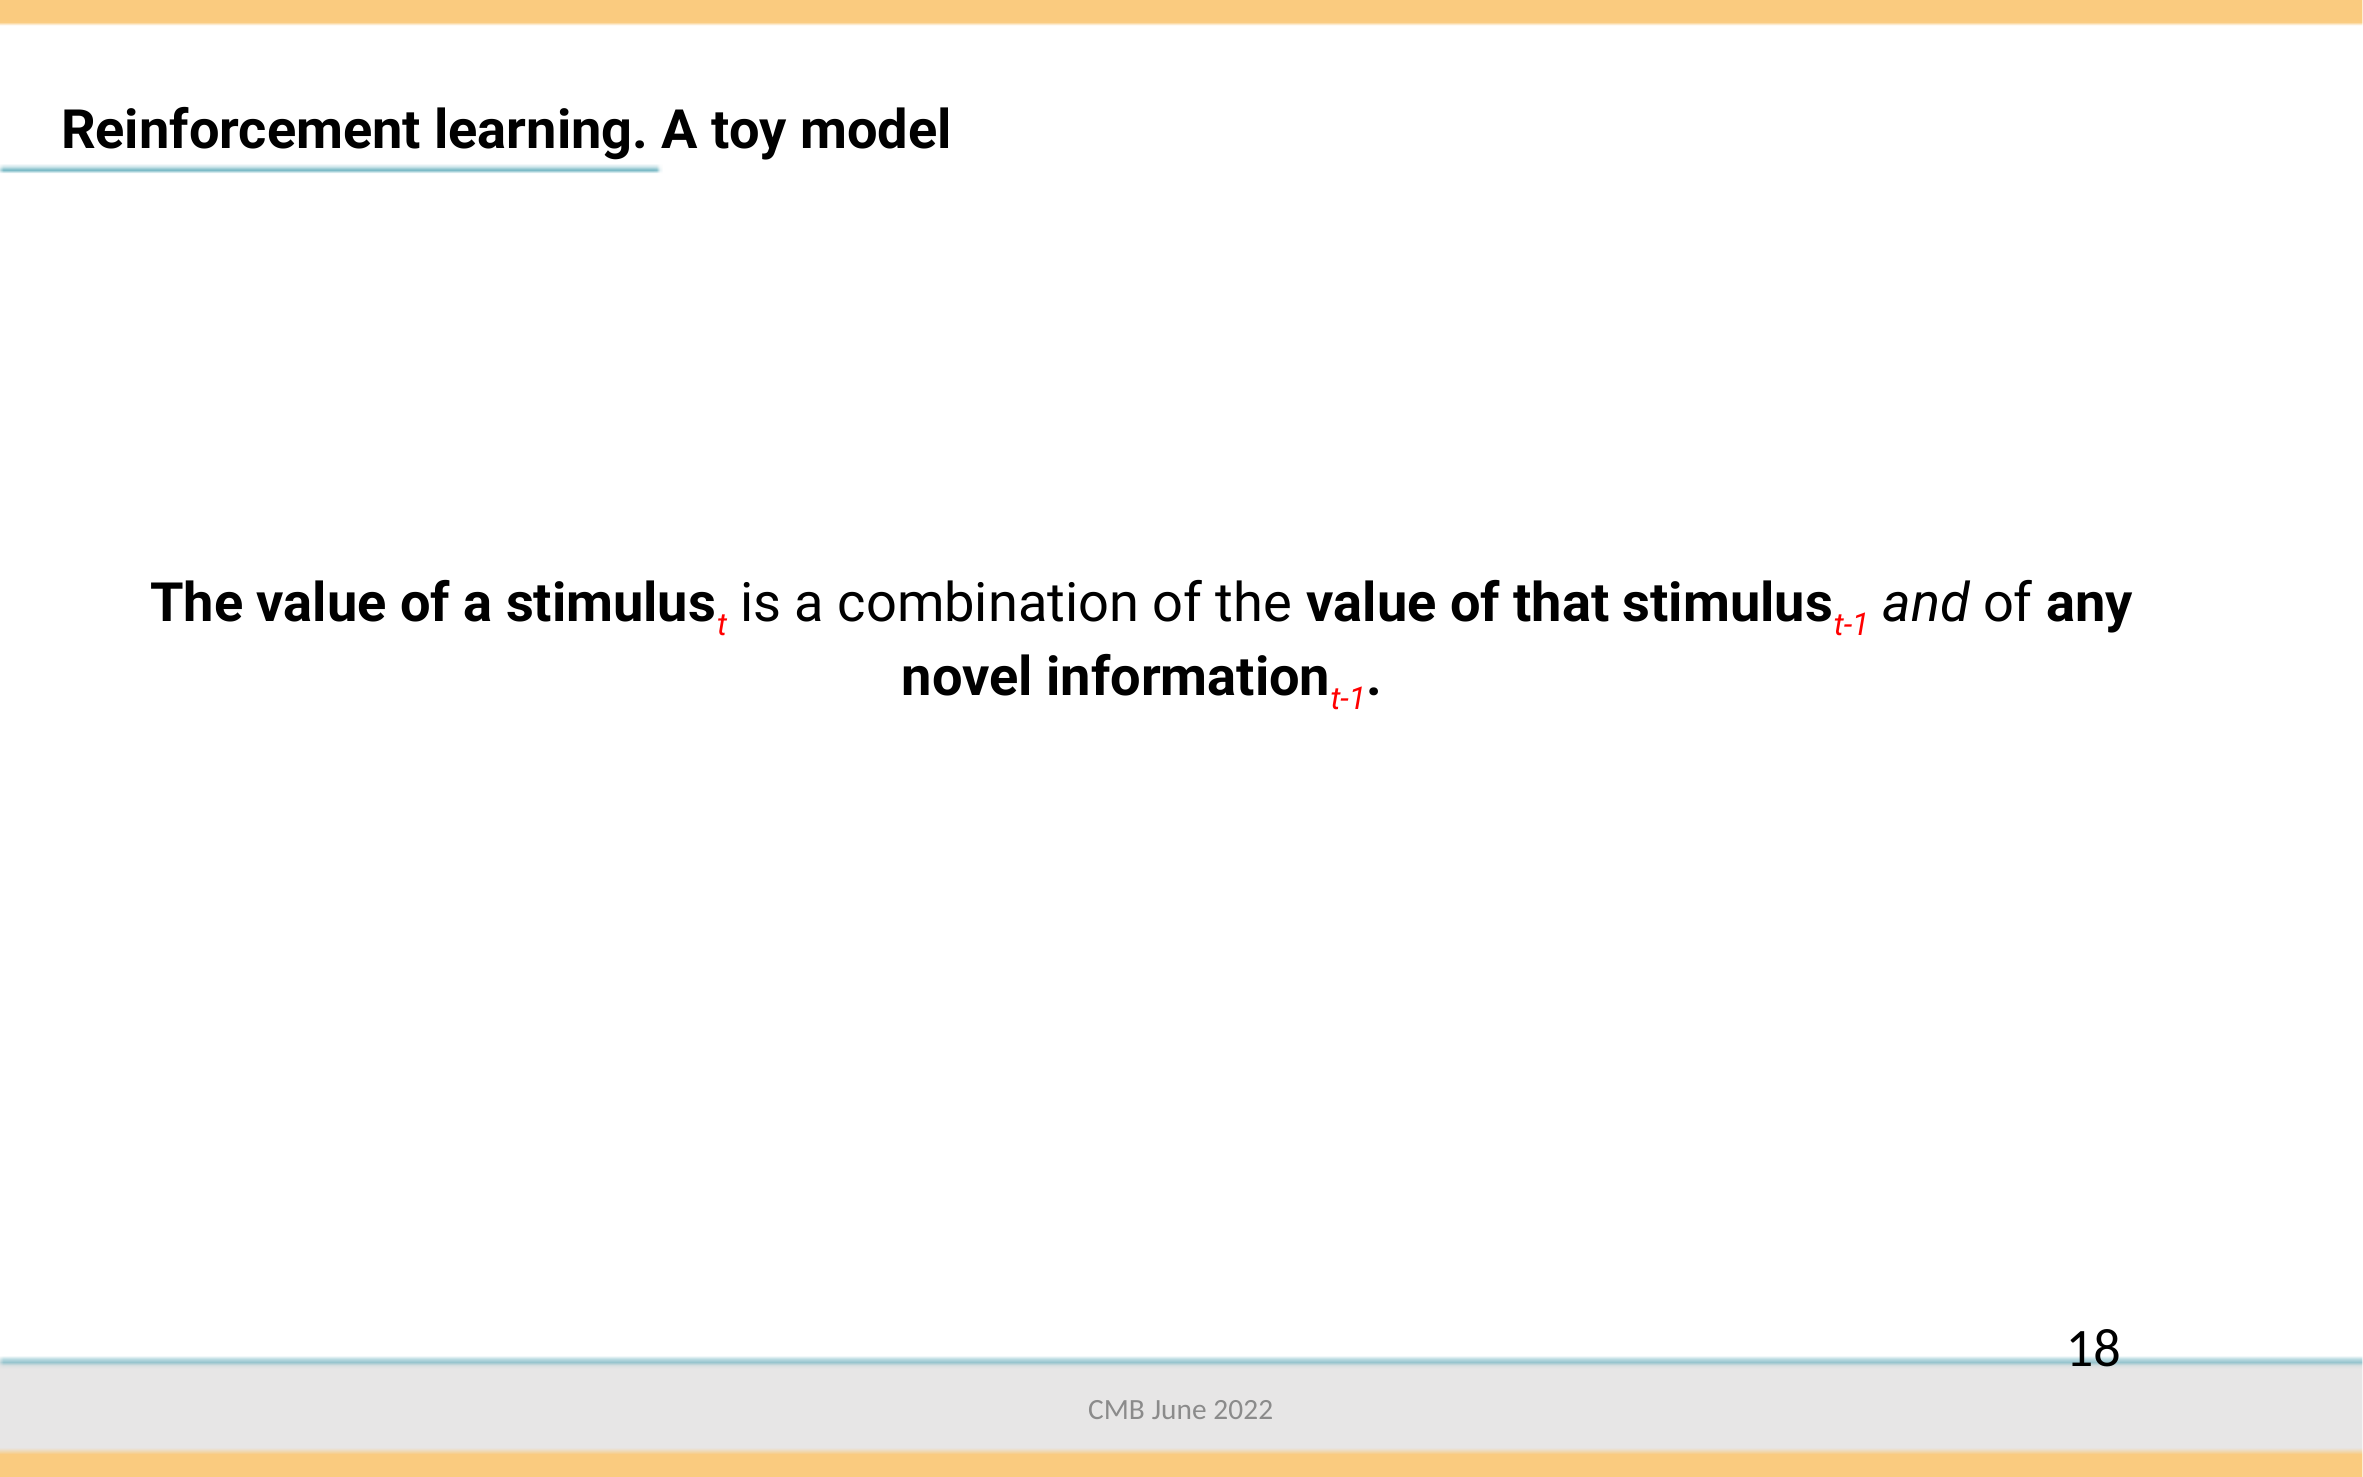

Reinforcement learning. A toy model
The value of a stimulust is a combination of the value of that stimulust-1 and of any novel informationt-1.
18
CMB June 2022